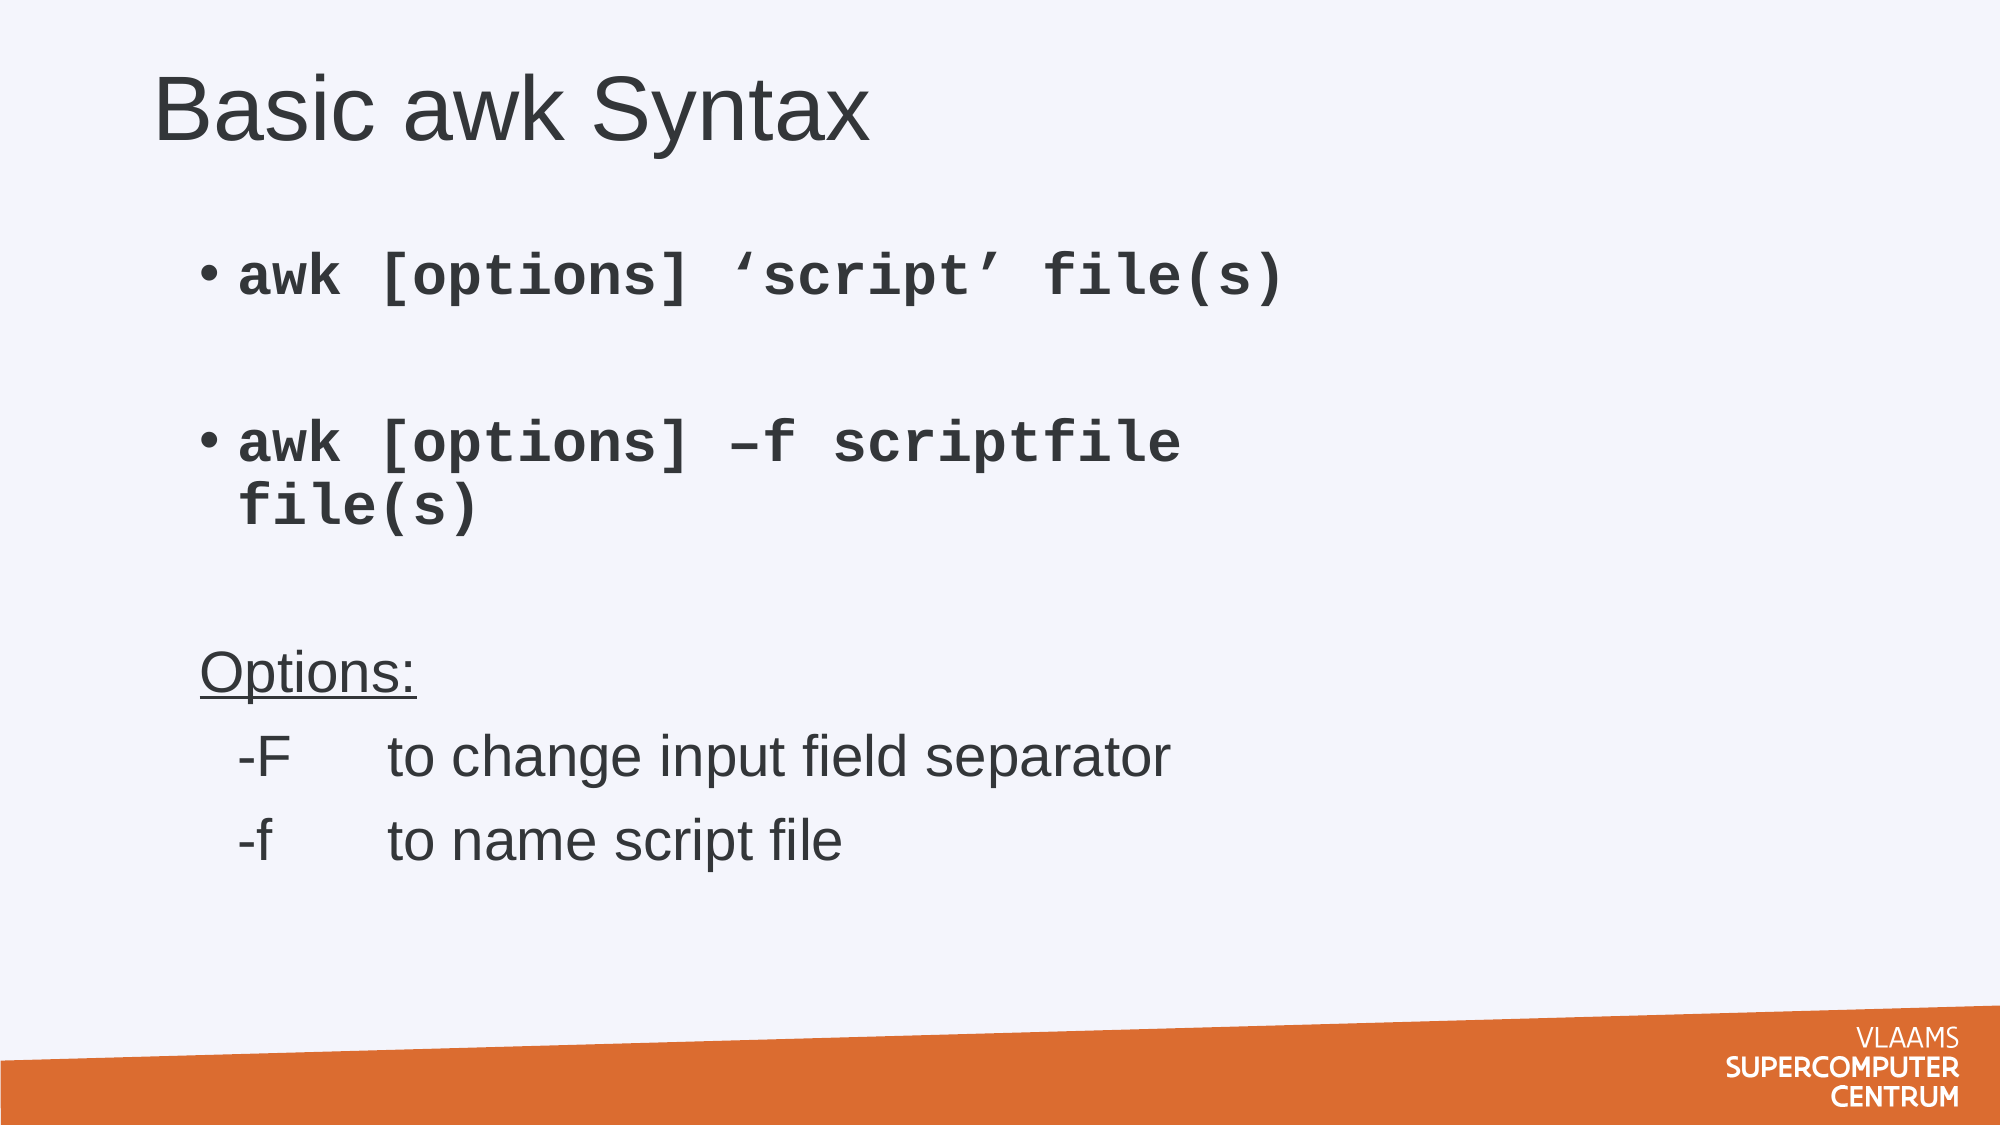

# Basic awk Syntax
awk [options] ‘script’ file(s)

awk [options] –f scriptfile file(s)

Options:
	-F	to change input field separator
	-f	to name script file